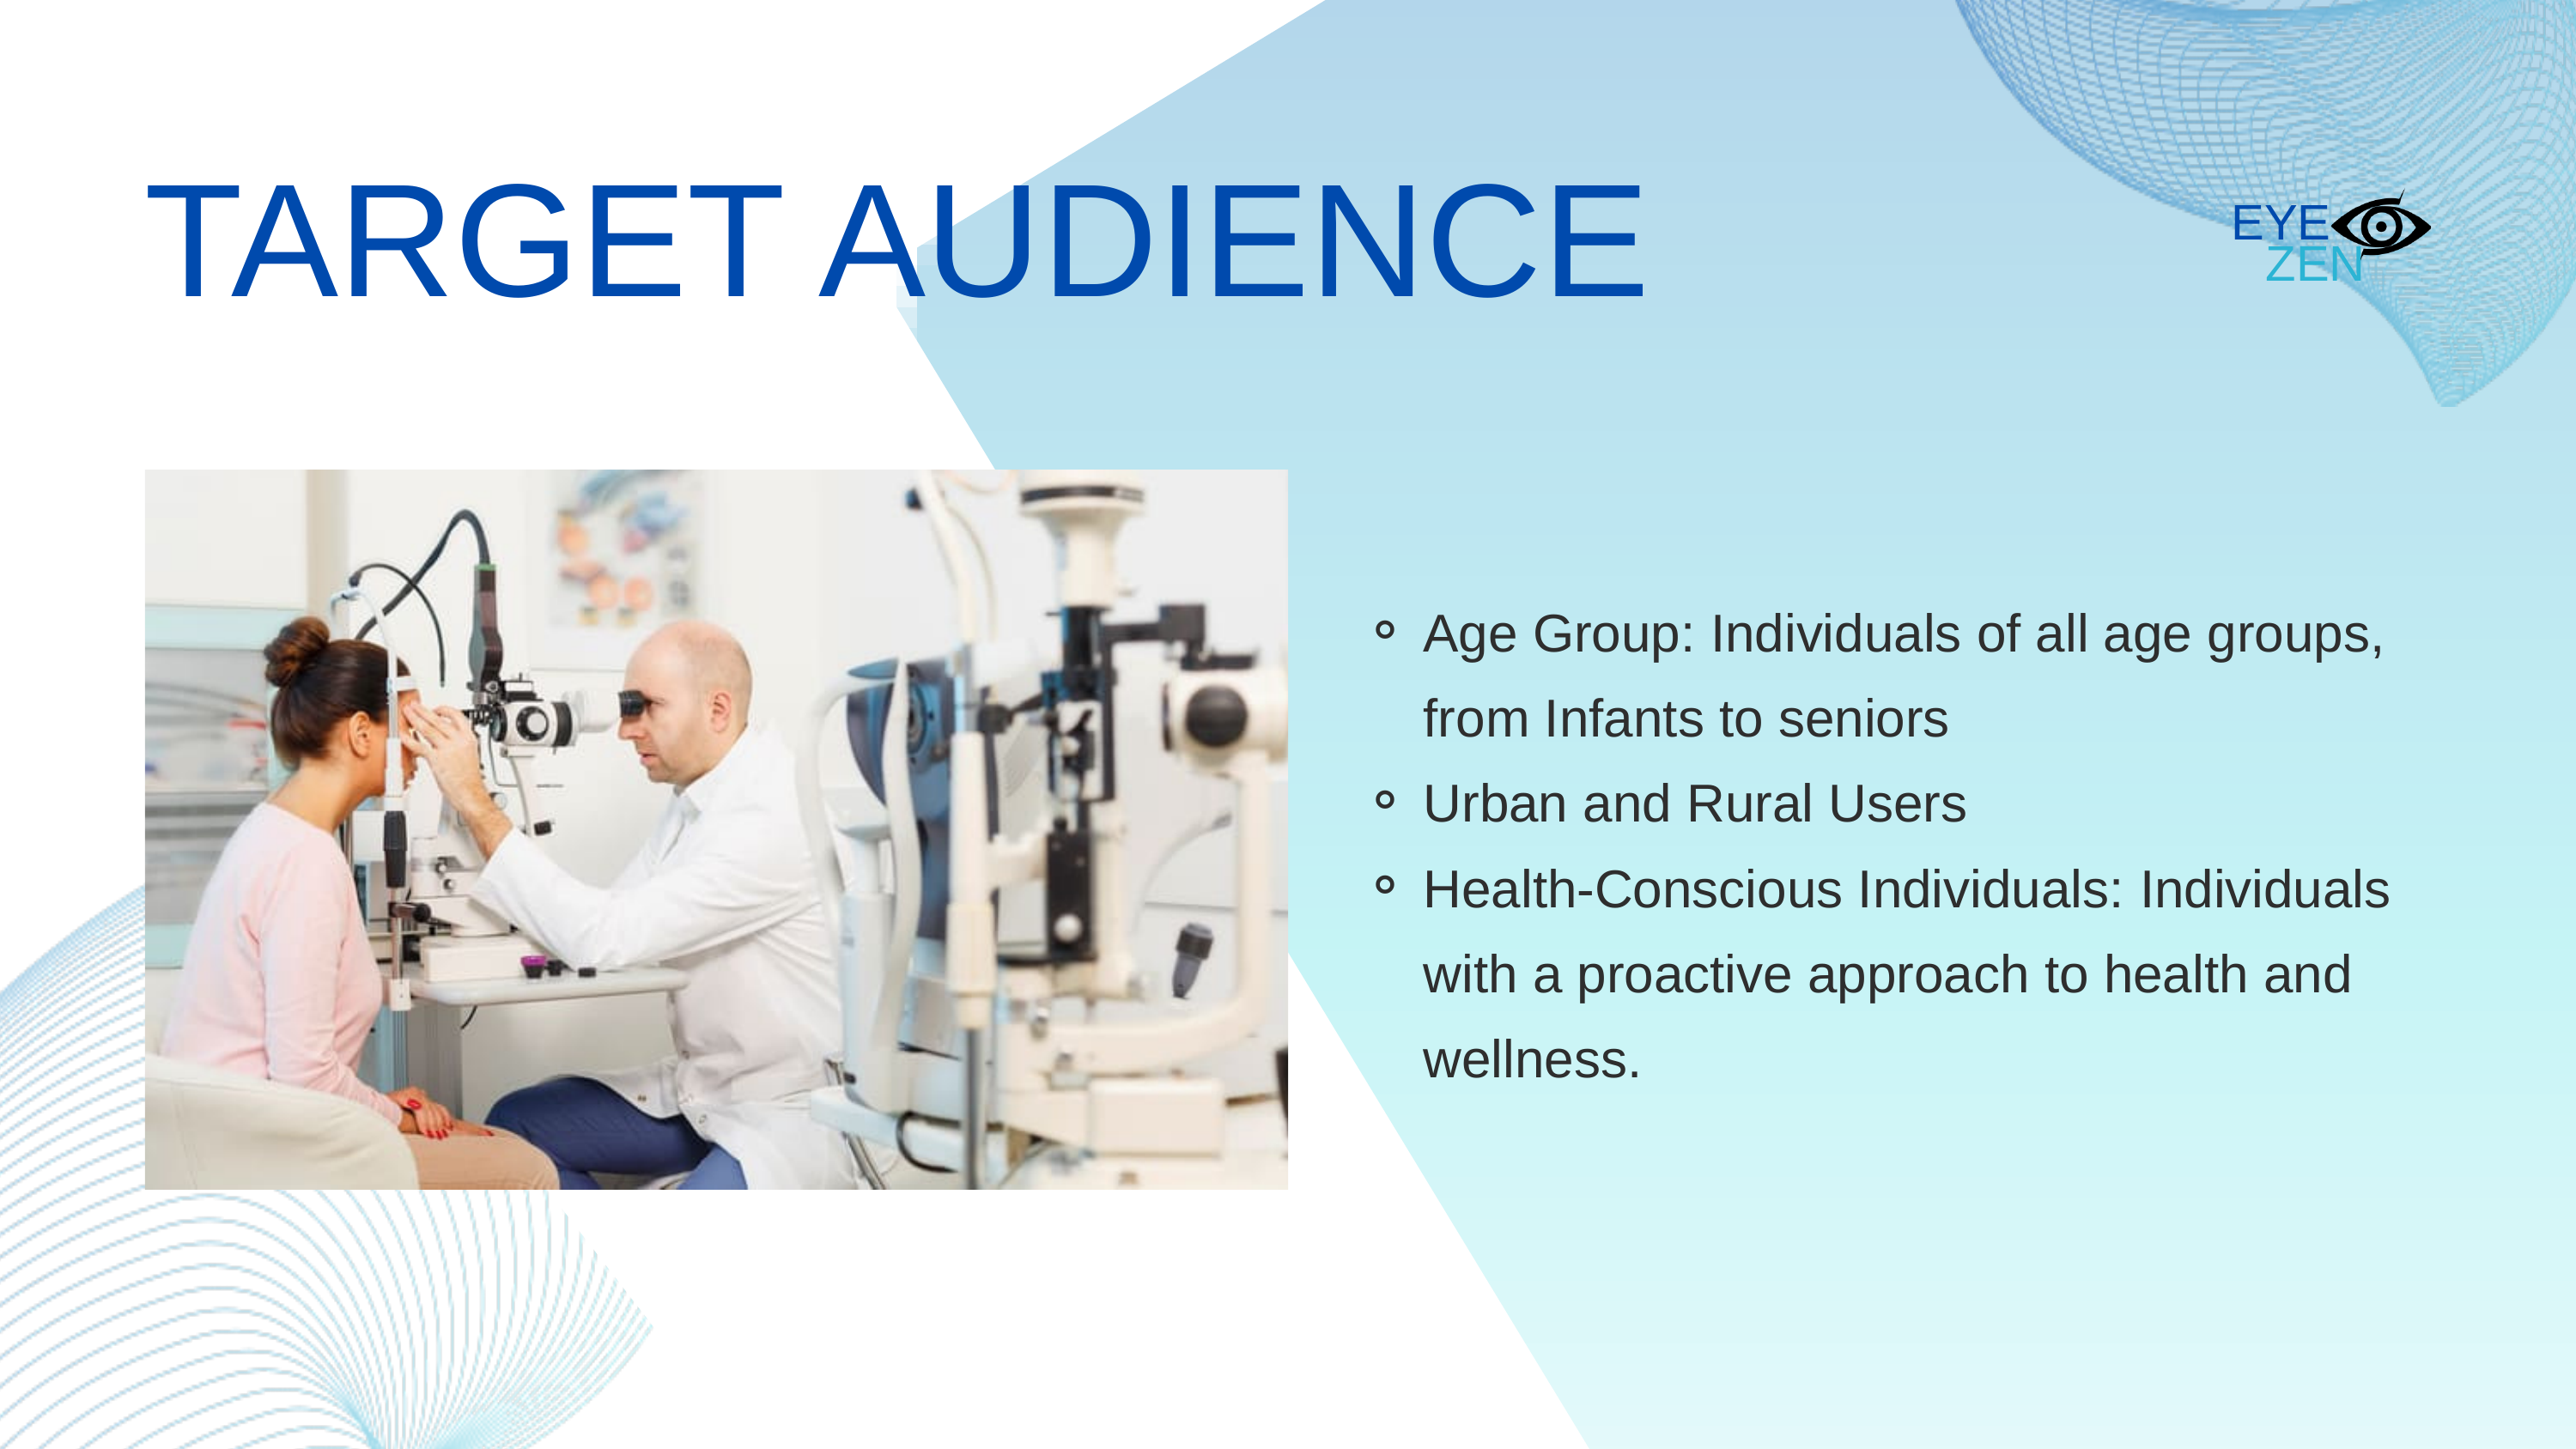

TARGET AUDIENCE

EYE
ZEN

Age Group: Individuals of all age groups, from Infants to seniors
Urban and Rural Users
Health-Conscious Individuals: Individuals with a proactive approach to health and wellness.